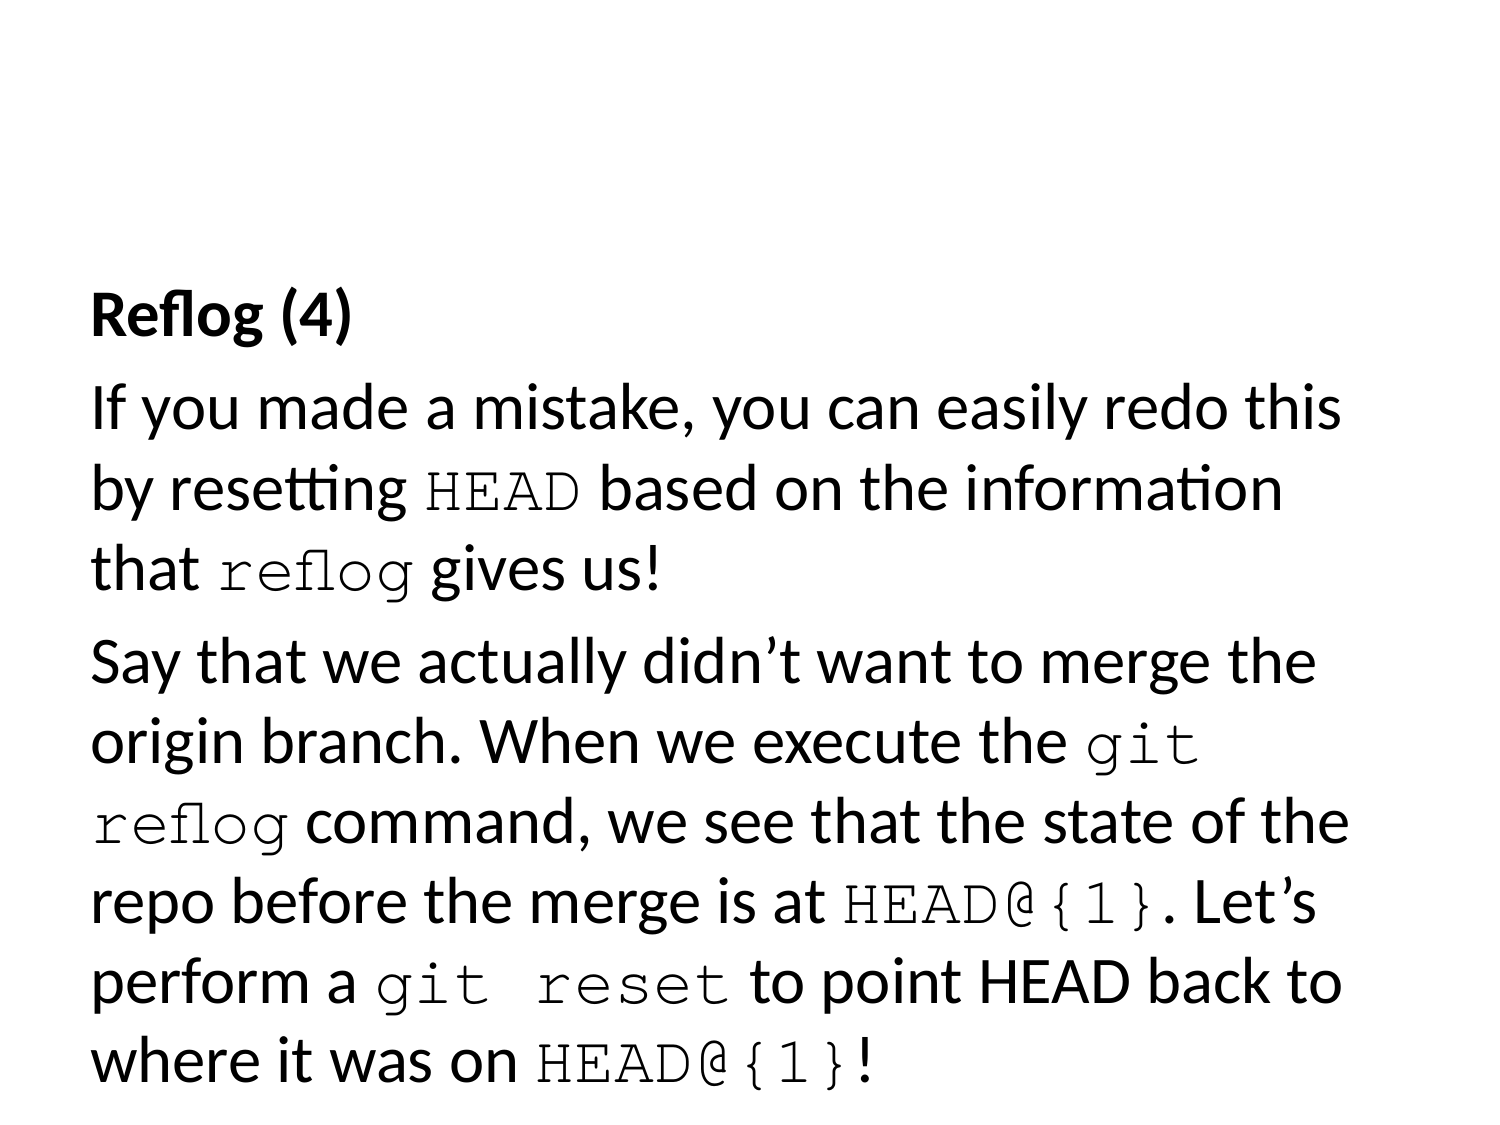

Reflog (4)
If you made a mistake, you can easily redo this by resetting HEAD based on the information that reflog gives us!
Say that we actually didn’t want to merge the origin branch. When we execute the git reflog command, we see that the state of the repo before the merge is at HEAD@{1}. Let’s perform a git reset to point HEAD back to where it was on HEAD@{1}!